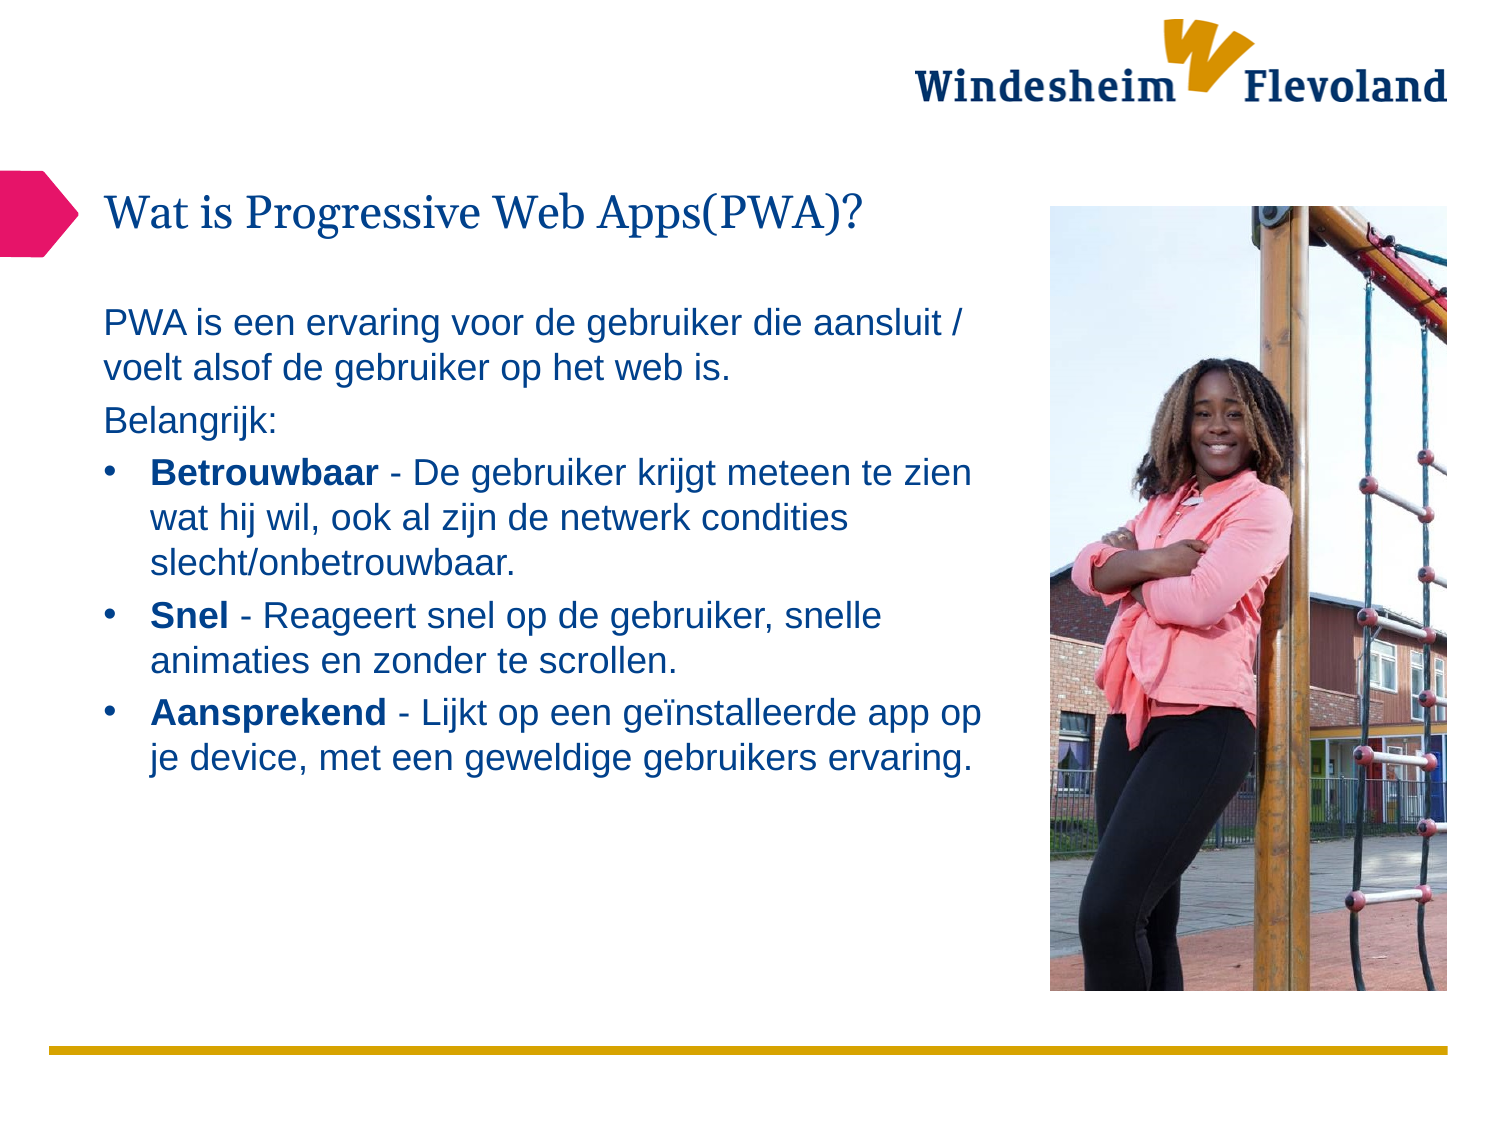

# Wat is Progressive Web Apps(PWA)?
PWA is een ervaring voor de gebruiker die aansluit / voelt alsof de gebruiker op het web is.
Belangrijk:
Betrouwbaar - De gebruiker krijgt meteen te zien wat hij wil, ook al zijn de netwerk condities slecht/onbetrouwbaar.
Snel - Reageert snel op de gebruiker, snelle animaties en zonder te scrollen.
Aansprekend - Lijkt op een geïnstalleerde app op je device, met een geweldige gebruikers ervaring.